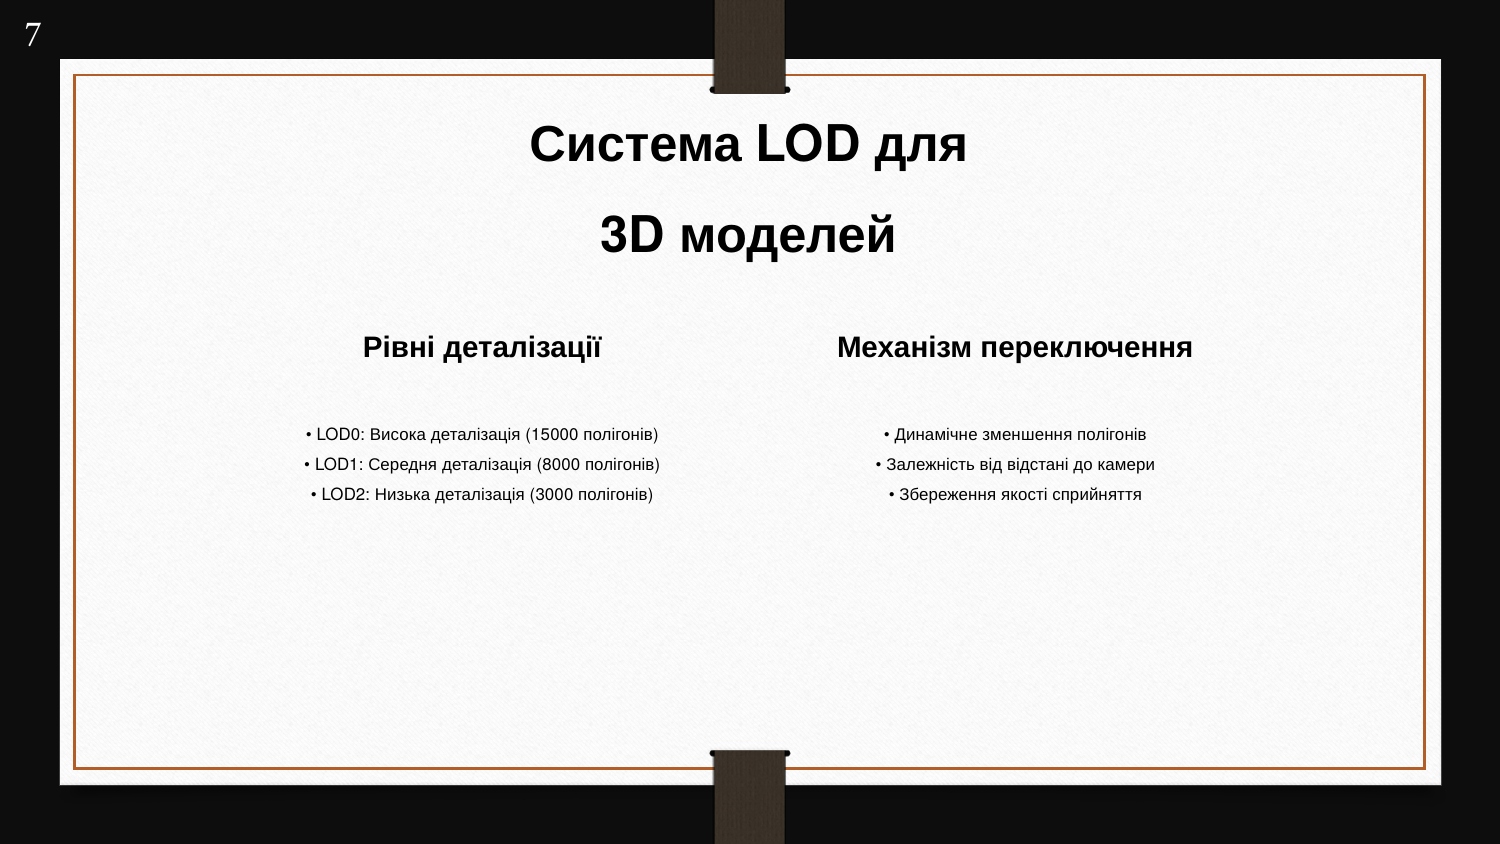

7
Система LOD для 3D моделей
Рівні деталізації
Механізм переключення
• LOD0: Висока деталізація (15000 полігонів)
• LOD1: Середня деталізація (8000 полігонів)
• LOD2: Низька деталізація (3000 полігонів)
• Динамічне зменшення полігонів
• Залежність від відстані до камери
• Збереження якості сприйняття